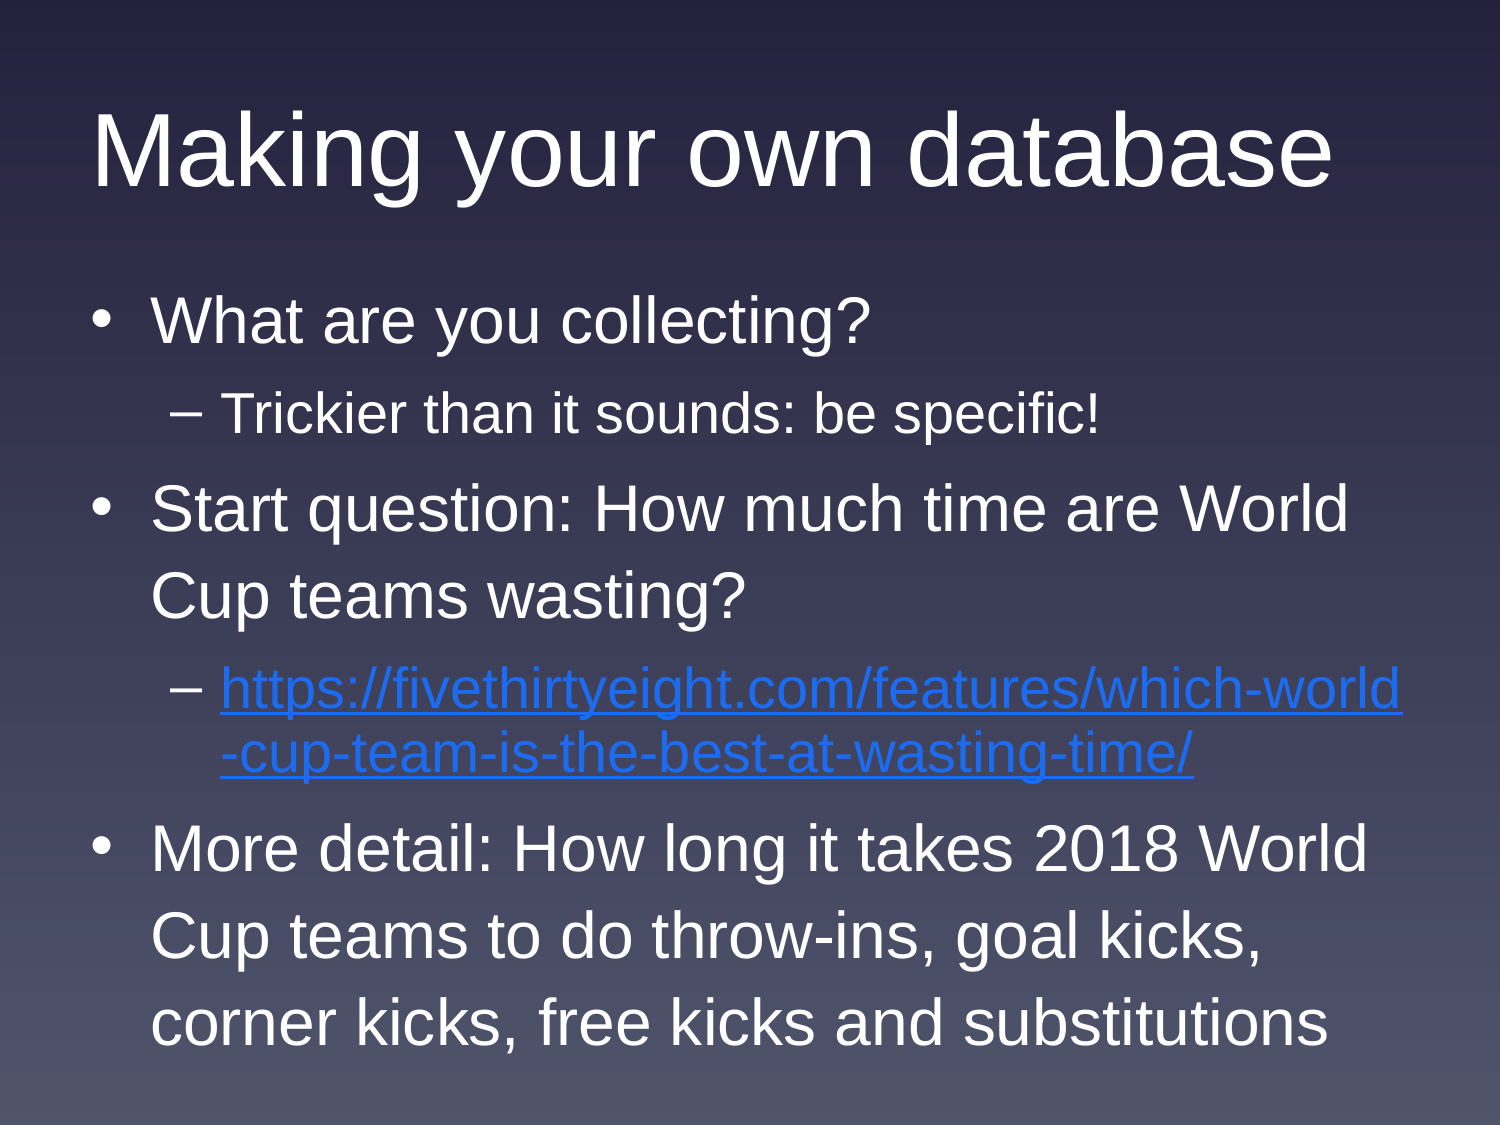

# Making your own database
What are you collecting?
Trickier than it sounds: be specific!
Start question: How much time are World Cup teams wasting?
https://fivethirtyeight.com/features/which-world-cup-team-is-the-best-at-wasting-time/
More detail: How long it takes 2018 World Cup teams to do throw-ins, goal kicks, corner kicks, free kicks and substitutions